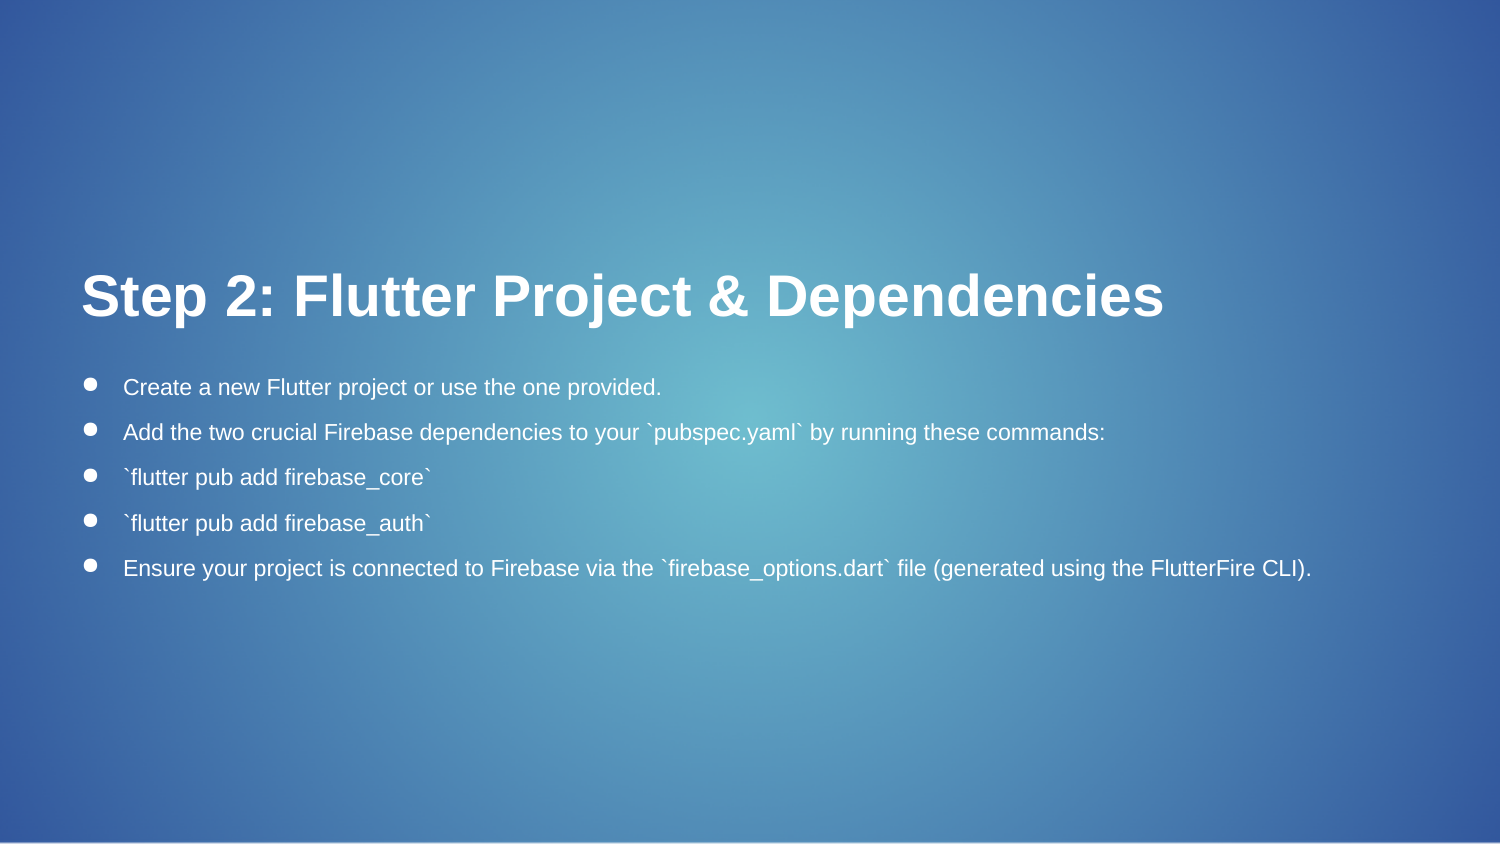

Step 2: Flutter Project & Dependencies
Create a new Flutter project or use the one provided.
Add the two crucial Firebase dependencies to your `pubspec.yaml` by running these commands:
`flutter pub add firebase_core`
`flutter pub add firebase_auth`
Ensure your project is connected to Firebase via the `firebase_options.dart` file (generated using the FlutterFire CLI).